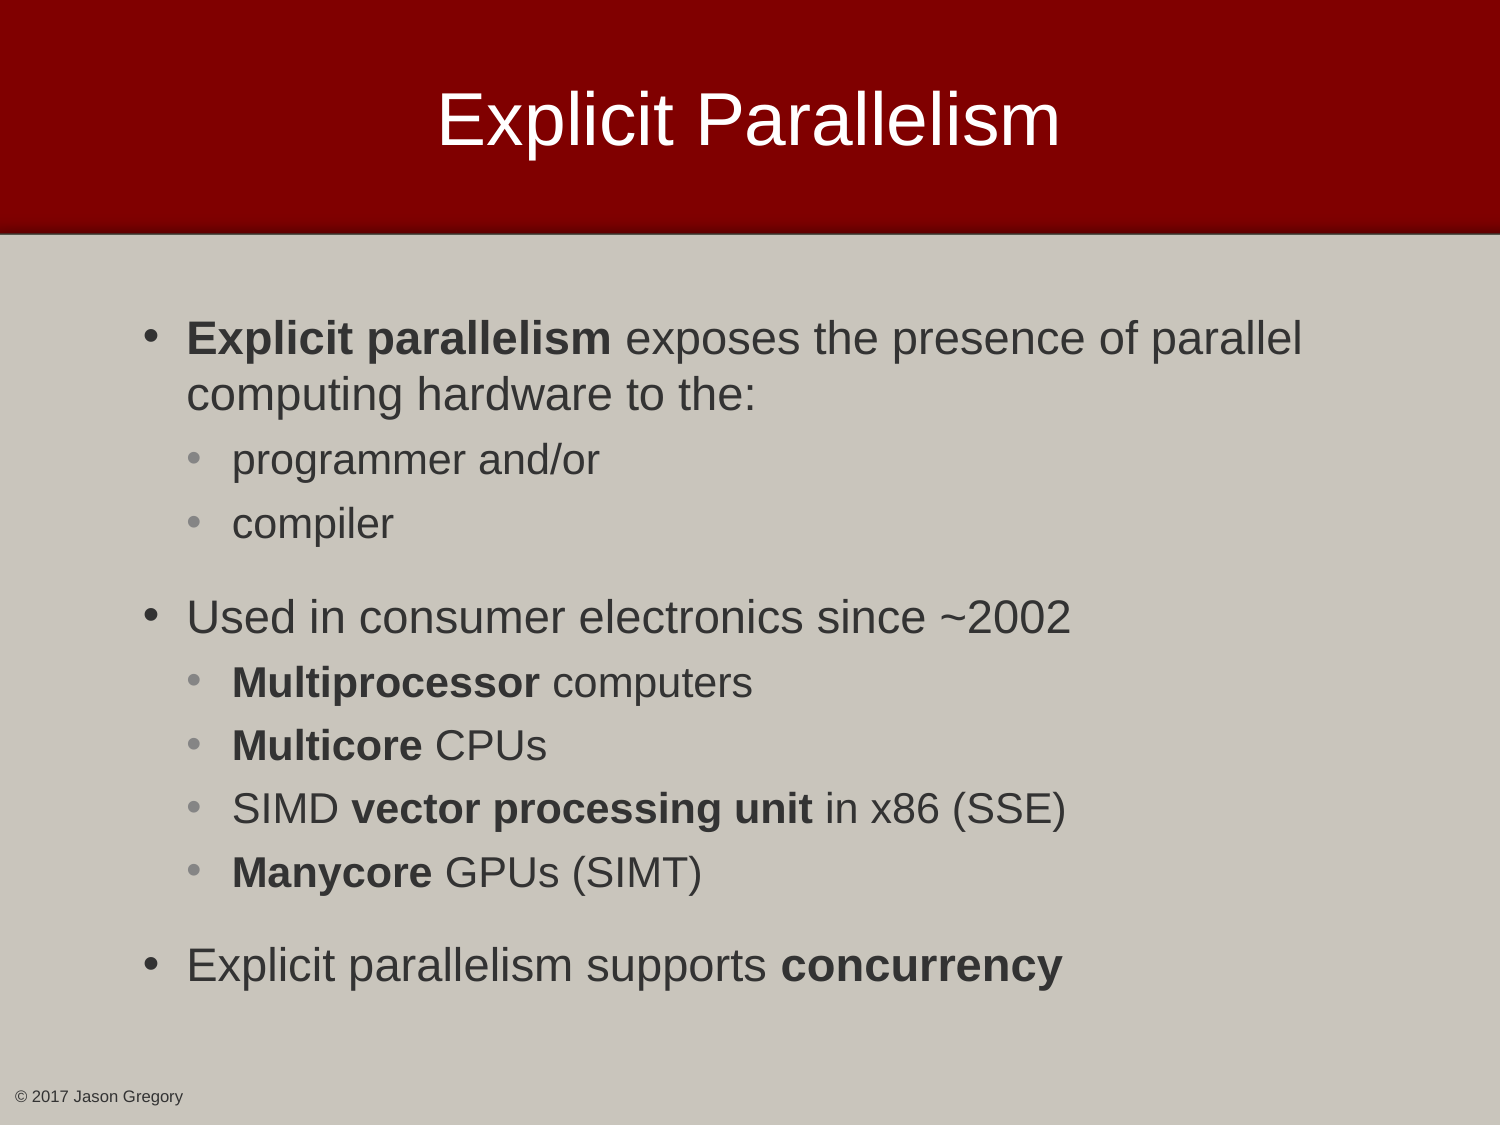

# Explicit Parallelism
Explicit parallelism exposes the presence of parallel computing hardware to the:
programmer and/or
compiler
Used in consumer electronics since ~2002
Multiprocessor computers
Multicore CPUs
SIMD vector processing unit in x86 (SSE)
Manycore GPUs (SIMT)
Explicit parallelism supports concurrency
© 2017 Jason Gregory